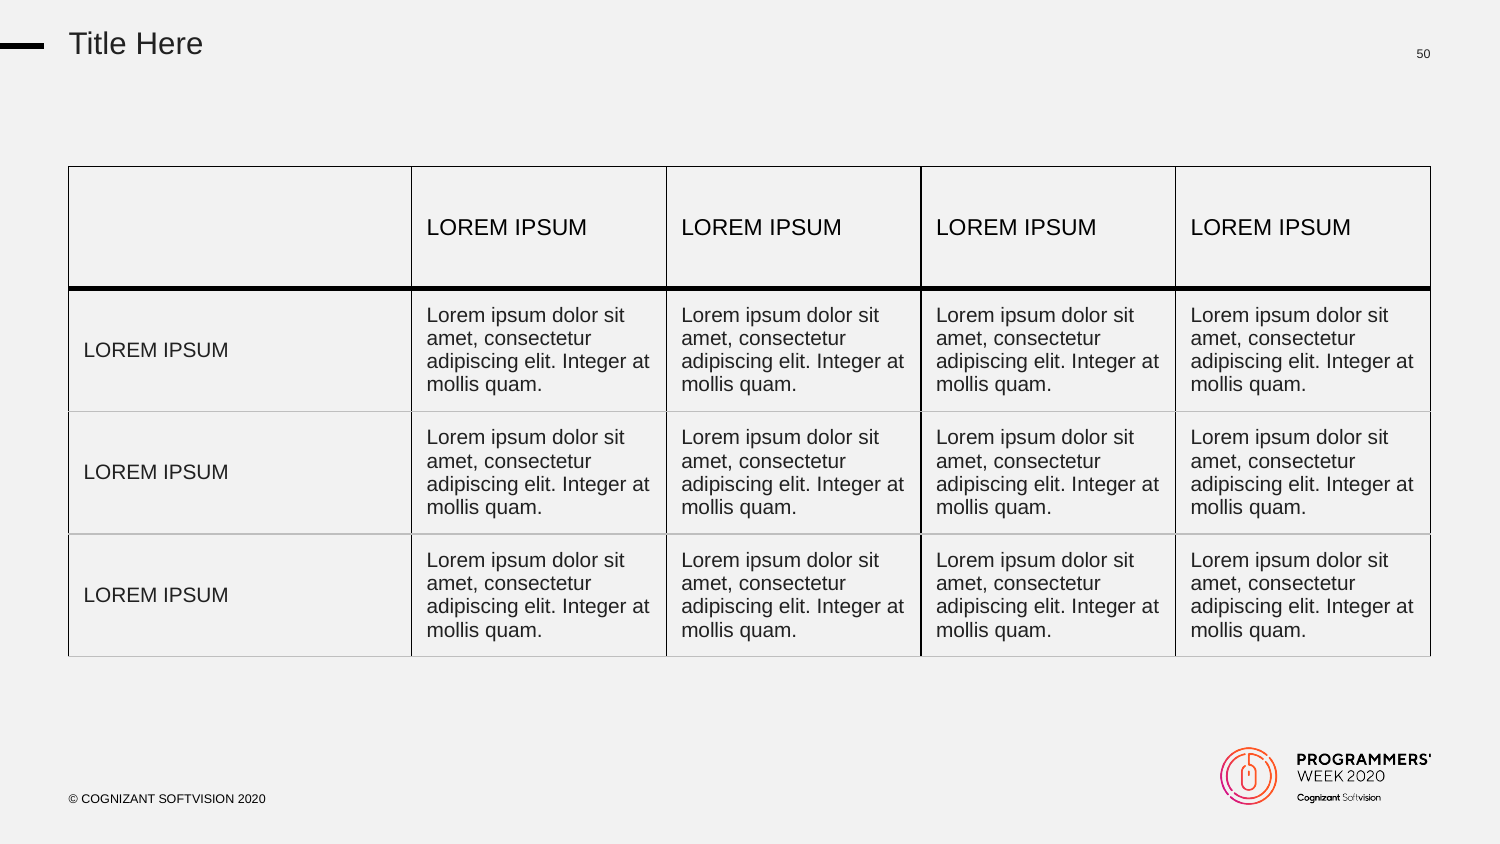

Title Here

|  | LOREM IPSUM | LOREM IPSUM | LOREM IPSUM | LOREM IPSUM |
| --- | --- | --- | --- | --- |
| LOREM IPSUM | Lorem ipsum dolor sit amet, consectetur adipiscing elit. Integer at mollis quam. | Lorem ipsum dolor sit amet, consectetur adipiscing elit. Integer at mollis quam. | Lorem ipsum dolor sit amet, consectetur adipiscing elit. Integer at mollis quam. | Lorem ipsum dolor sit amet, consectetur adipiscing elit. Integer at mollis quam. |
| LOREM IPSUM | Lorem ipsum dolor sit amet, consectetur adipiscing elit. Integer at mollis quam. | Lorem ipsum dolor sit amet, consectetur adipiscing elit. Integer at mollis quam. | Lorem ipsum dolor sit amet, consectetur adipiscing elit. Integer at mollis quam. | Lorem ipsum dolor sit amet, consectetur adipiscing elit. Integer at mollis quam. |
| LOREM IPSUM | Lorem ipsum dolor sit amet, consectetur adipiscing elit. Integer at mollis quam. | Lorem ipsum dolor sit amet, consectetur adipiscing elit. Integer at mollis quam. | Lorem ipsum dolor sit amet, consectetur adipiscing elit. Integer at mollis quam. | Lorem ipsum dolor sit amet, consectetur adipiscing elit. Integer at mollis quam. |